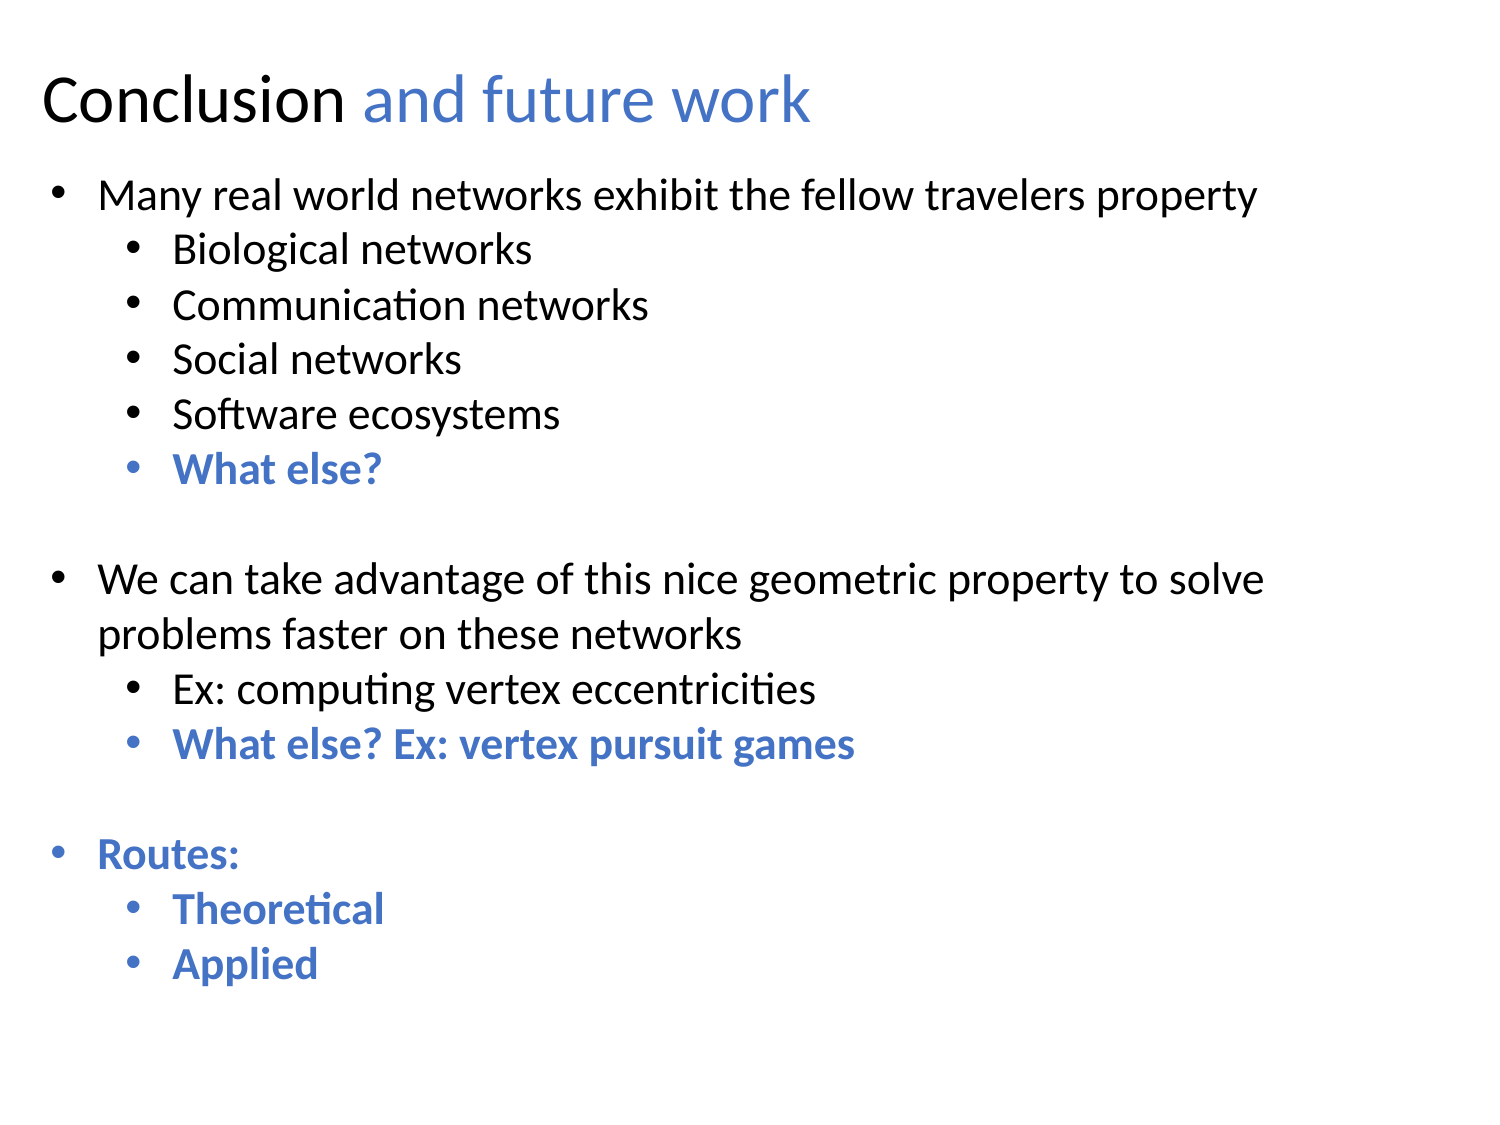

# Conclusion and future work
Many real world networks exhibit the fellow travelers property
Biological networks
Communication networks
Social networks
Software ecosystems
What else?

We can take advantage of this nice geometric property to solve problems faster on these networks
Ex: computing vertex eccentricities
What else? Ex: vertex pursuit games

Routes:
Theoretical
Applied